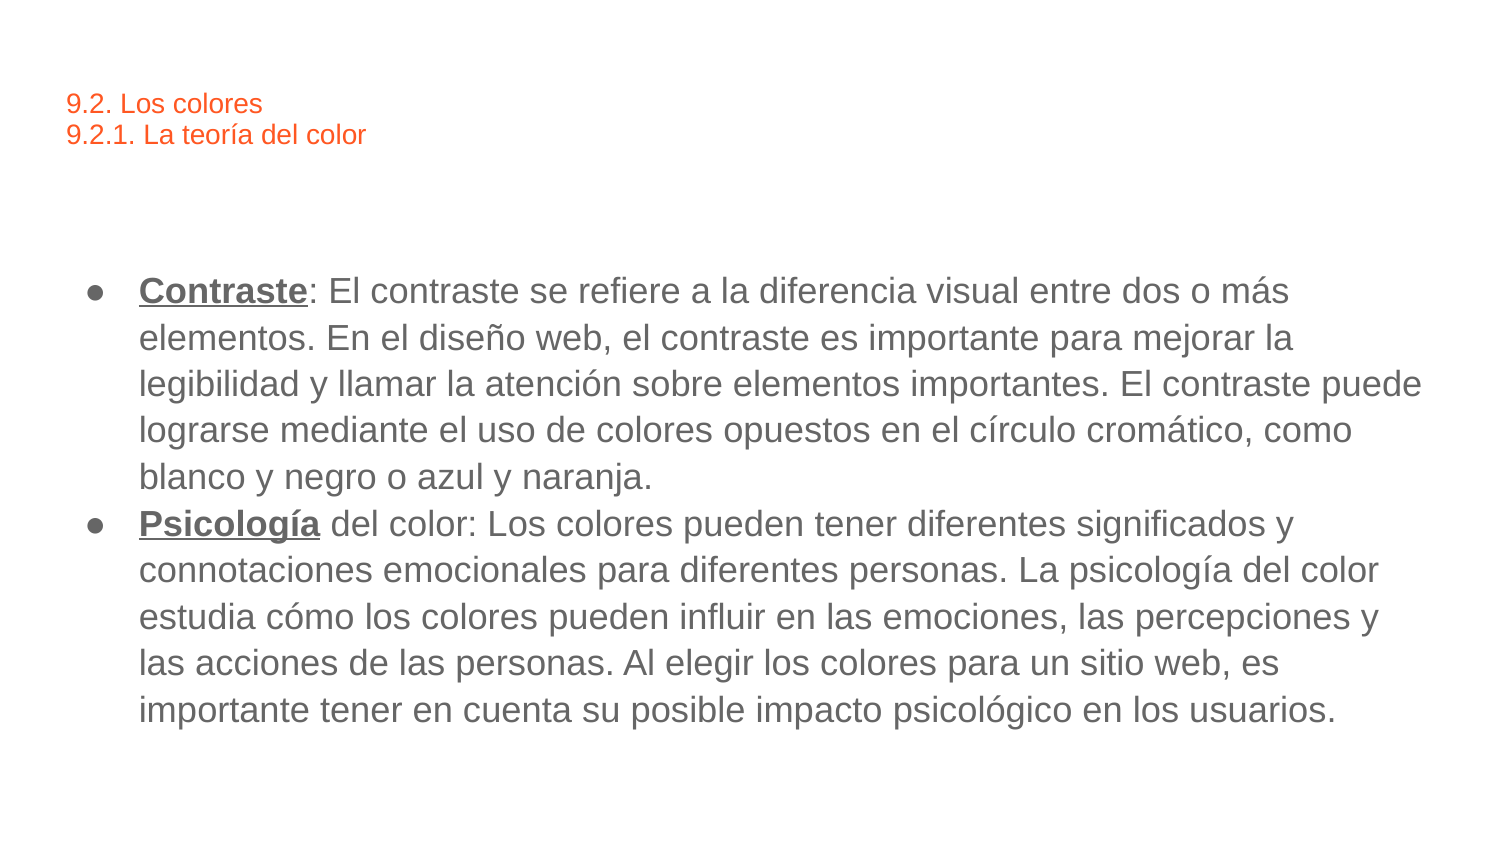

# 9.2. Los colores
9.2.1. La teoría del color
Contraste: El contraste se refiere a la diferencia visual entre dos o más elementos. En el diseño web, el contraste es importante para mejorar la legibilidad y llamar la atención sobre elementos importantes. El contraste puede lograrse mediante el uso de colores opuestos en el círculo cromático, como blanco y negro o azul y naranja.
Psicología del color: Los colores pueden tener diferentes significados y connotaciones emocionales para diferentes personas. La psicología del color estudia cómo los colores pueden influir en las emociones, las percepciones y las acciones de las personas. Al elegir los colores para un sitio web, es importante tener en cuenta su posible impacto psicológico en los usuarios.